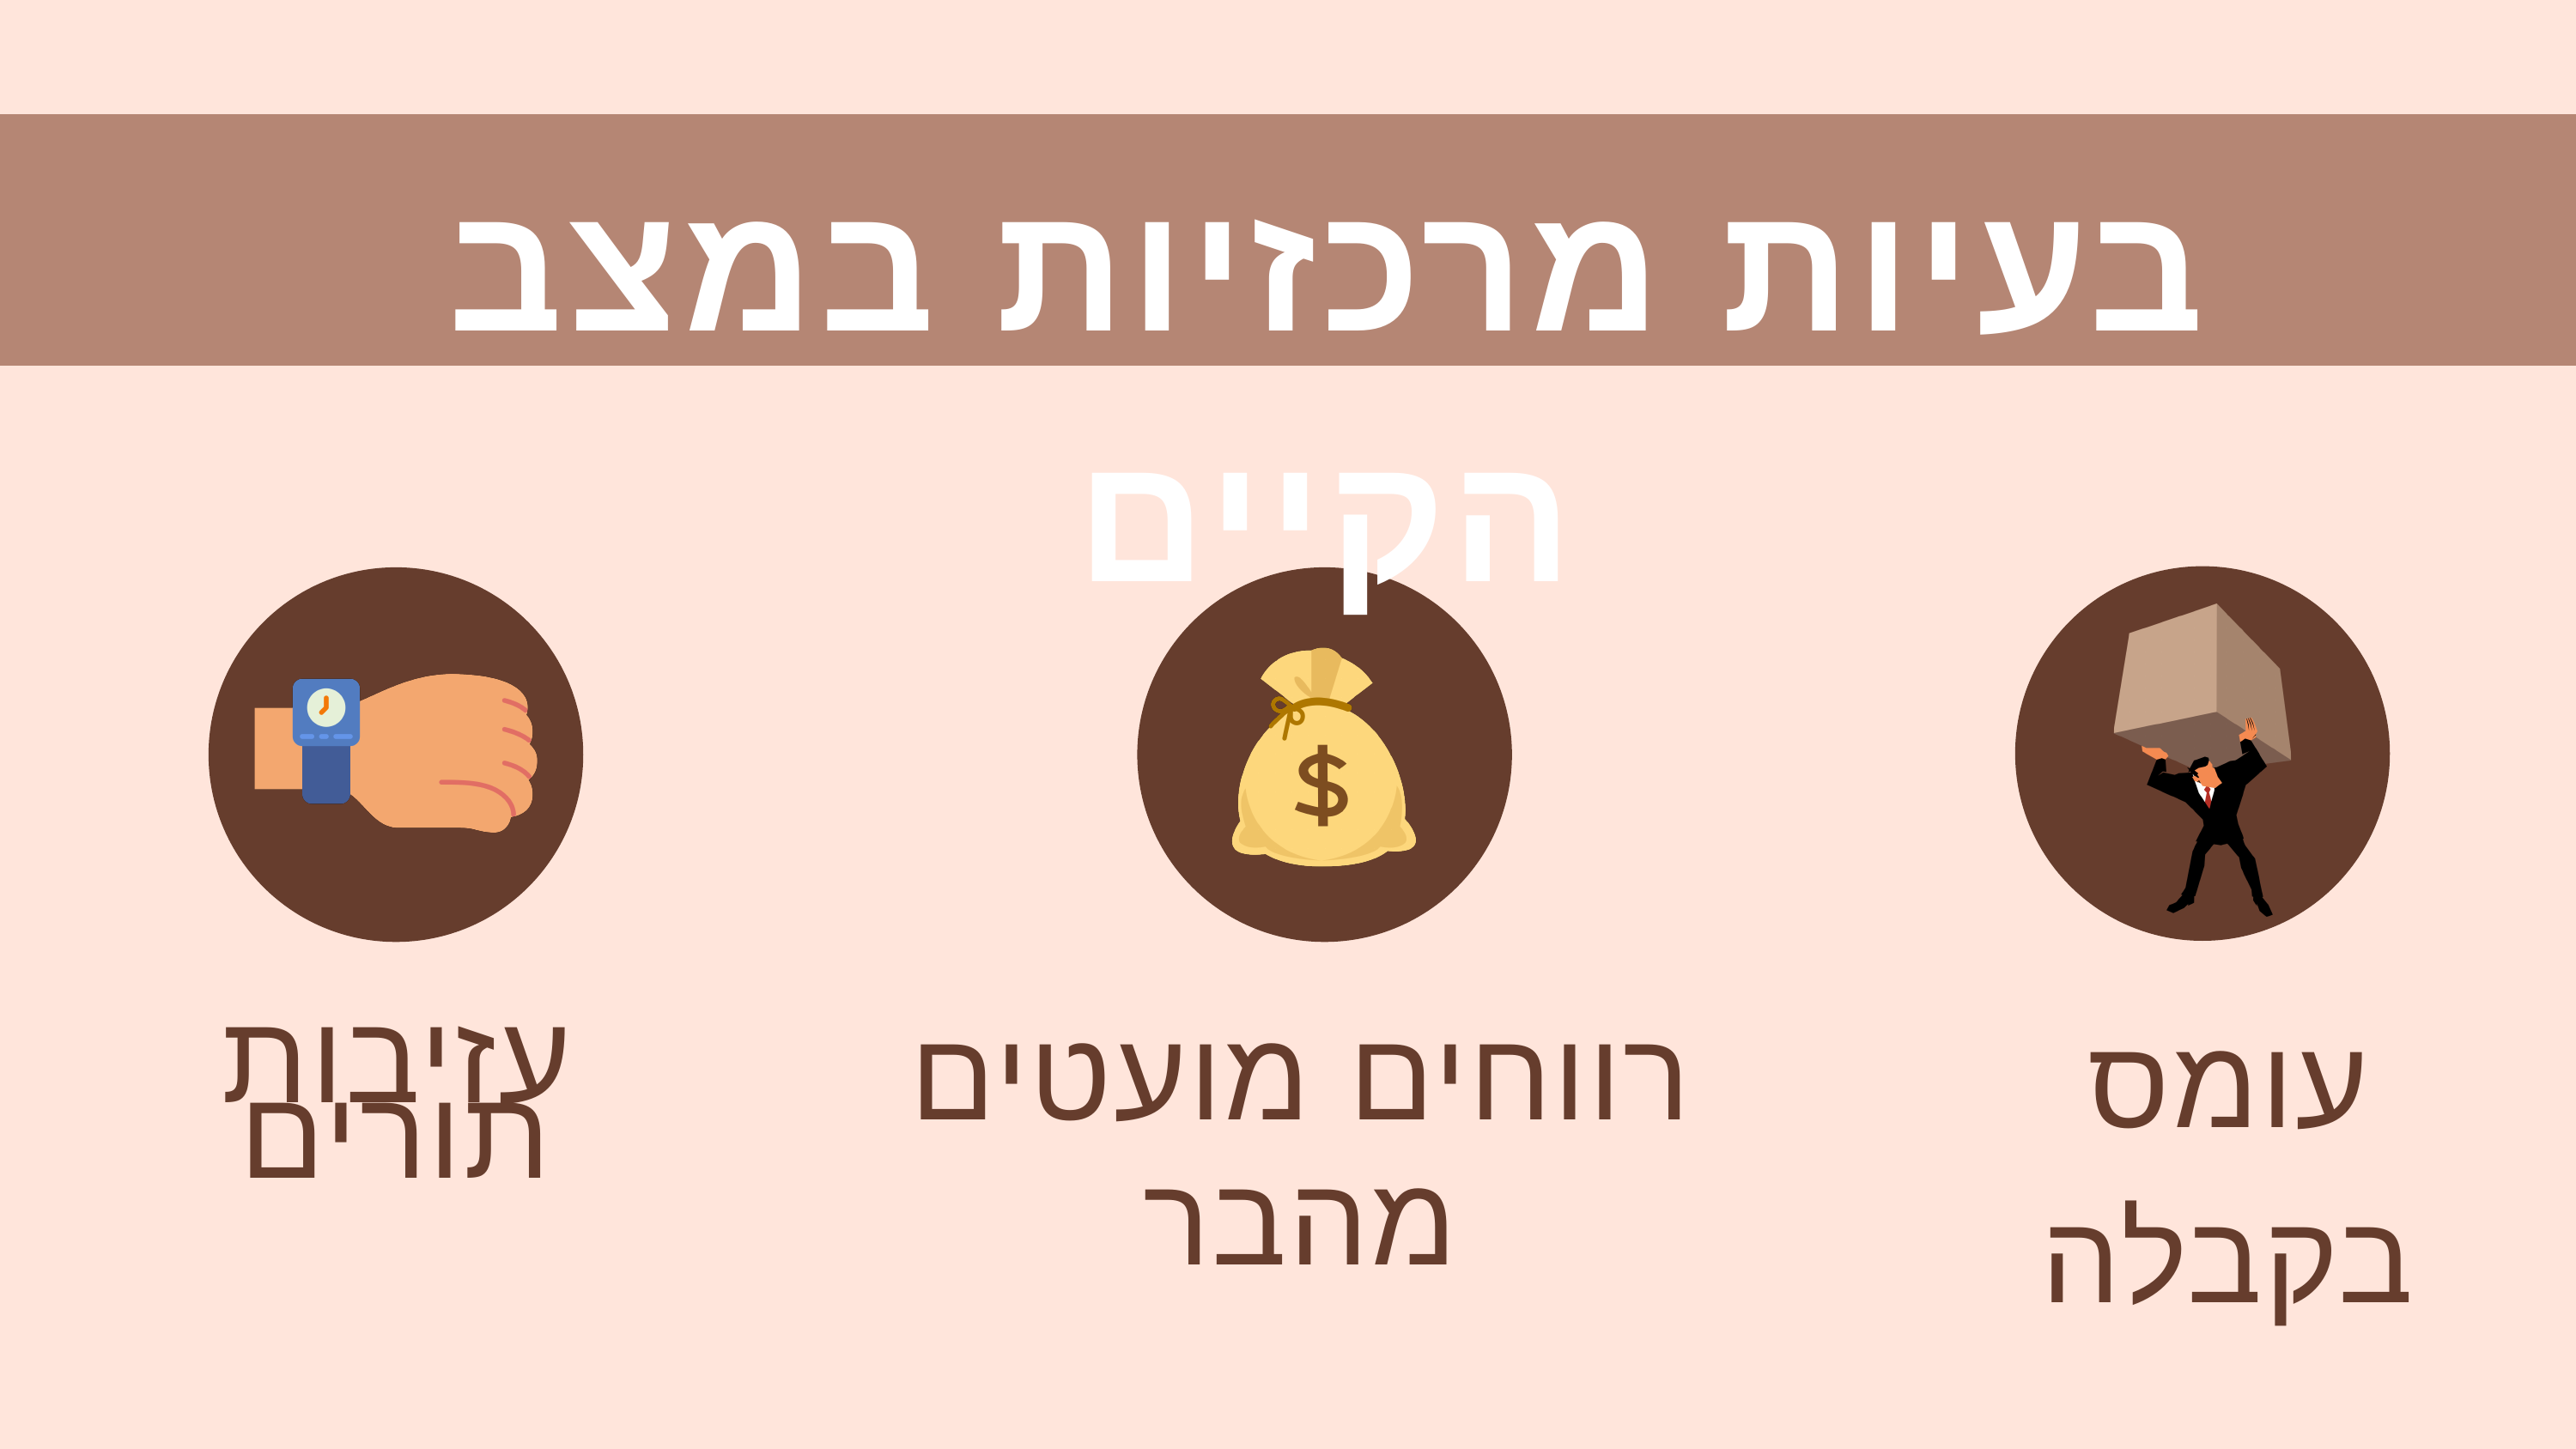

בעיות מרכזיות במצב הקיים

עומס בקבלה
רווחים מועטים מהבר
עזיבות תורים